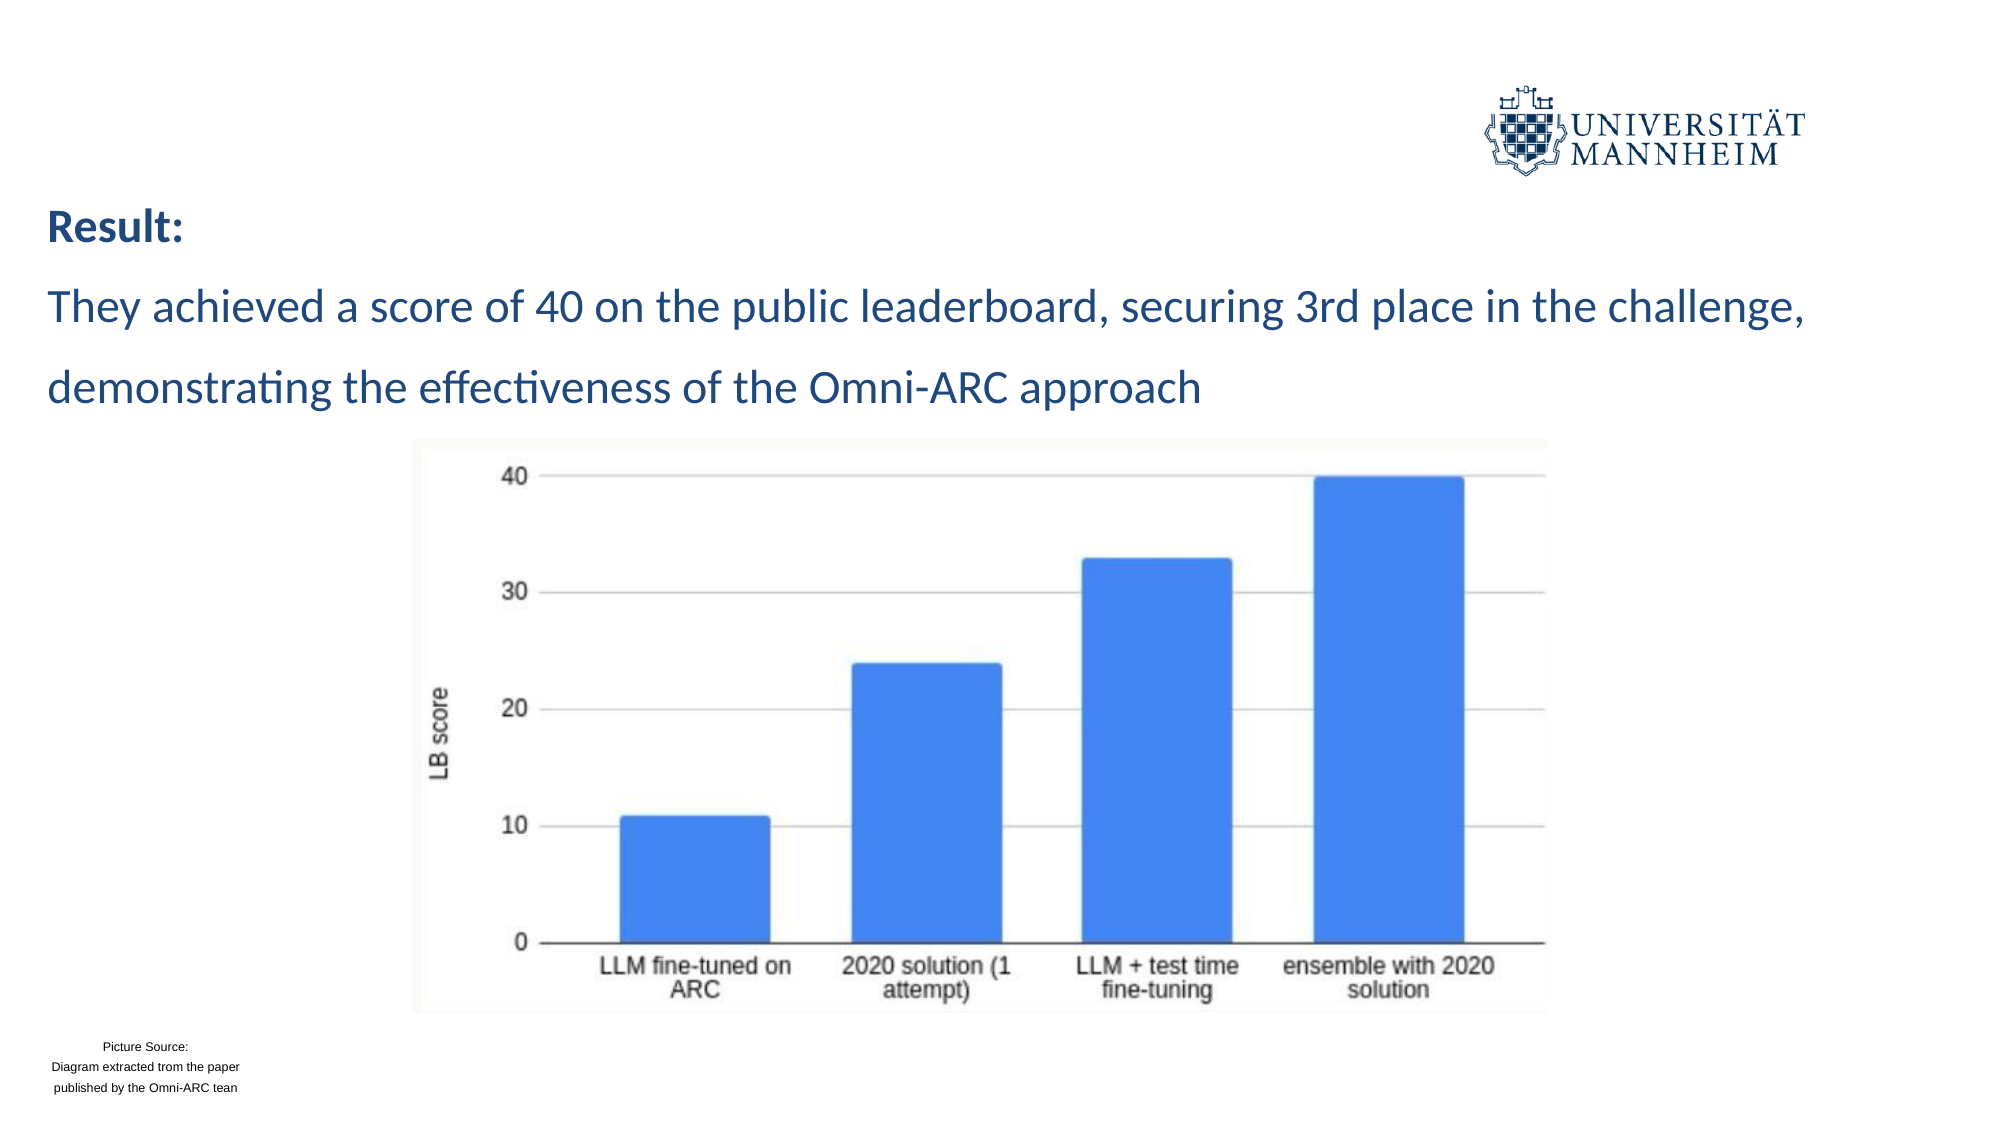

Result:
They achieved a score of 40 on the public leaderboard, securing 3rd place in the challenge, demonstrating the effectiveness of the Omni-ARC approach

Picture Source:
Diagram extracted trom the paper published by the Omni-ARC tean